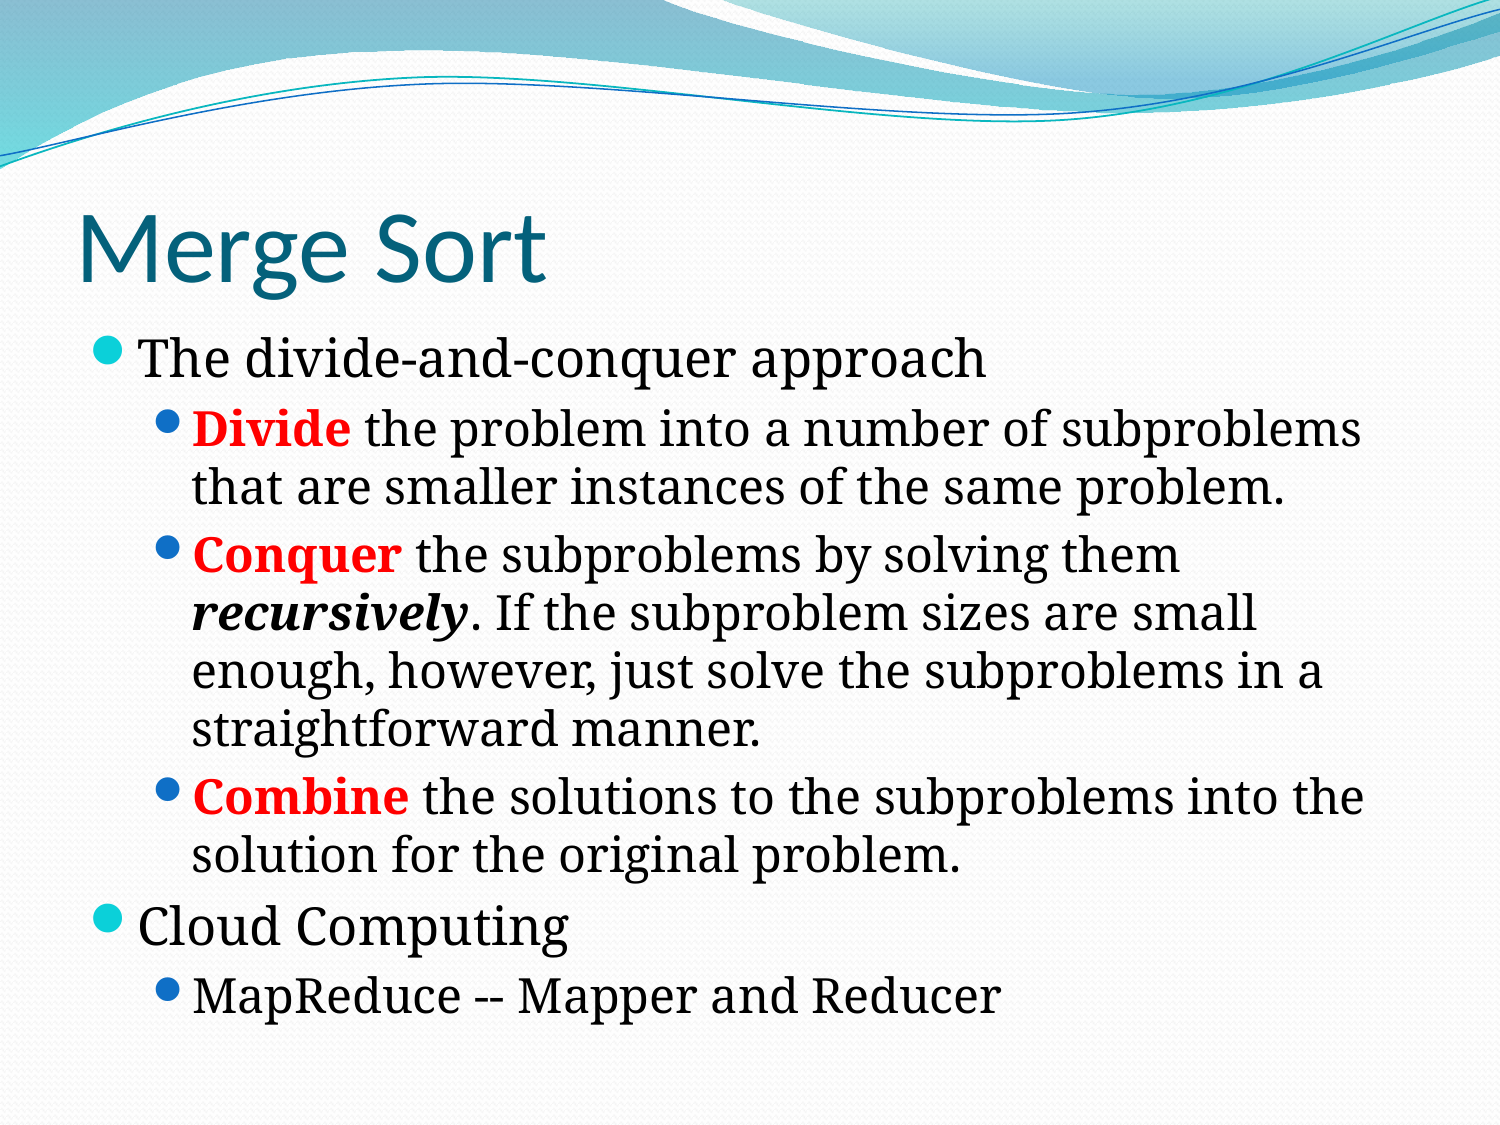

# Merge Sort
The divide-and-conquer approach
Divide the problem into a number of subproblems that are smaller instances of the same problem.
Conquer the subproblems by solving them recursively. If the subproblem sizes are small enough, however, just solve the subproblems in a straightforward manner.
Combine the solutions to the subproblems into the solution for the original problem.
Cloud Computing
MapReduce -- Mapper and Reducer